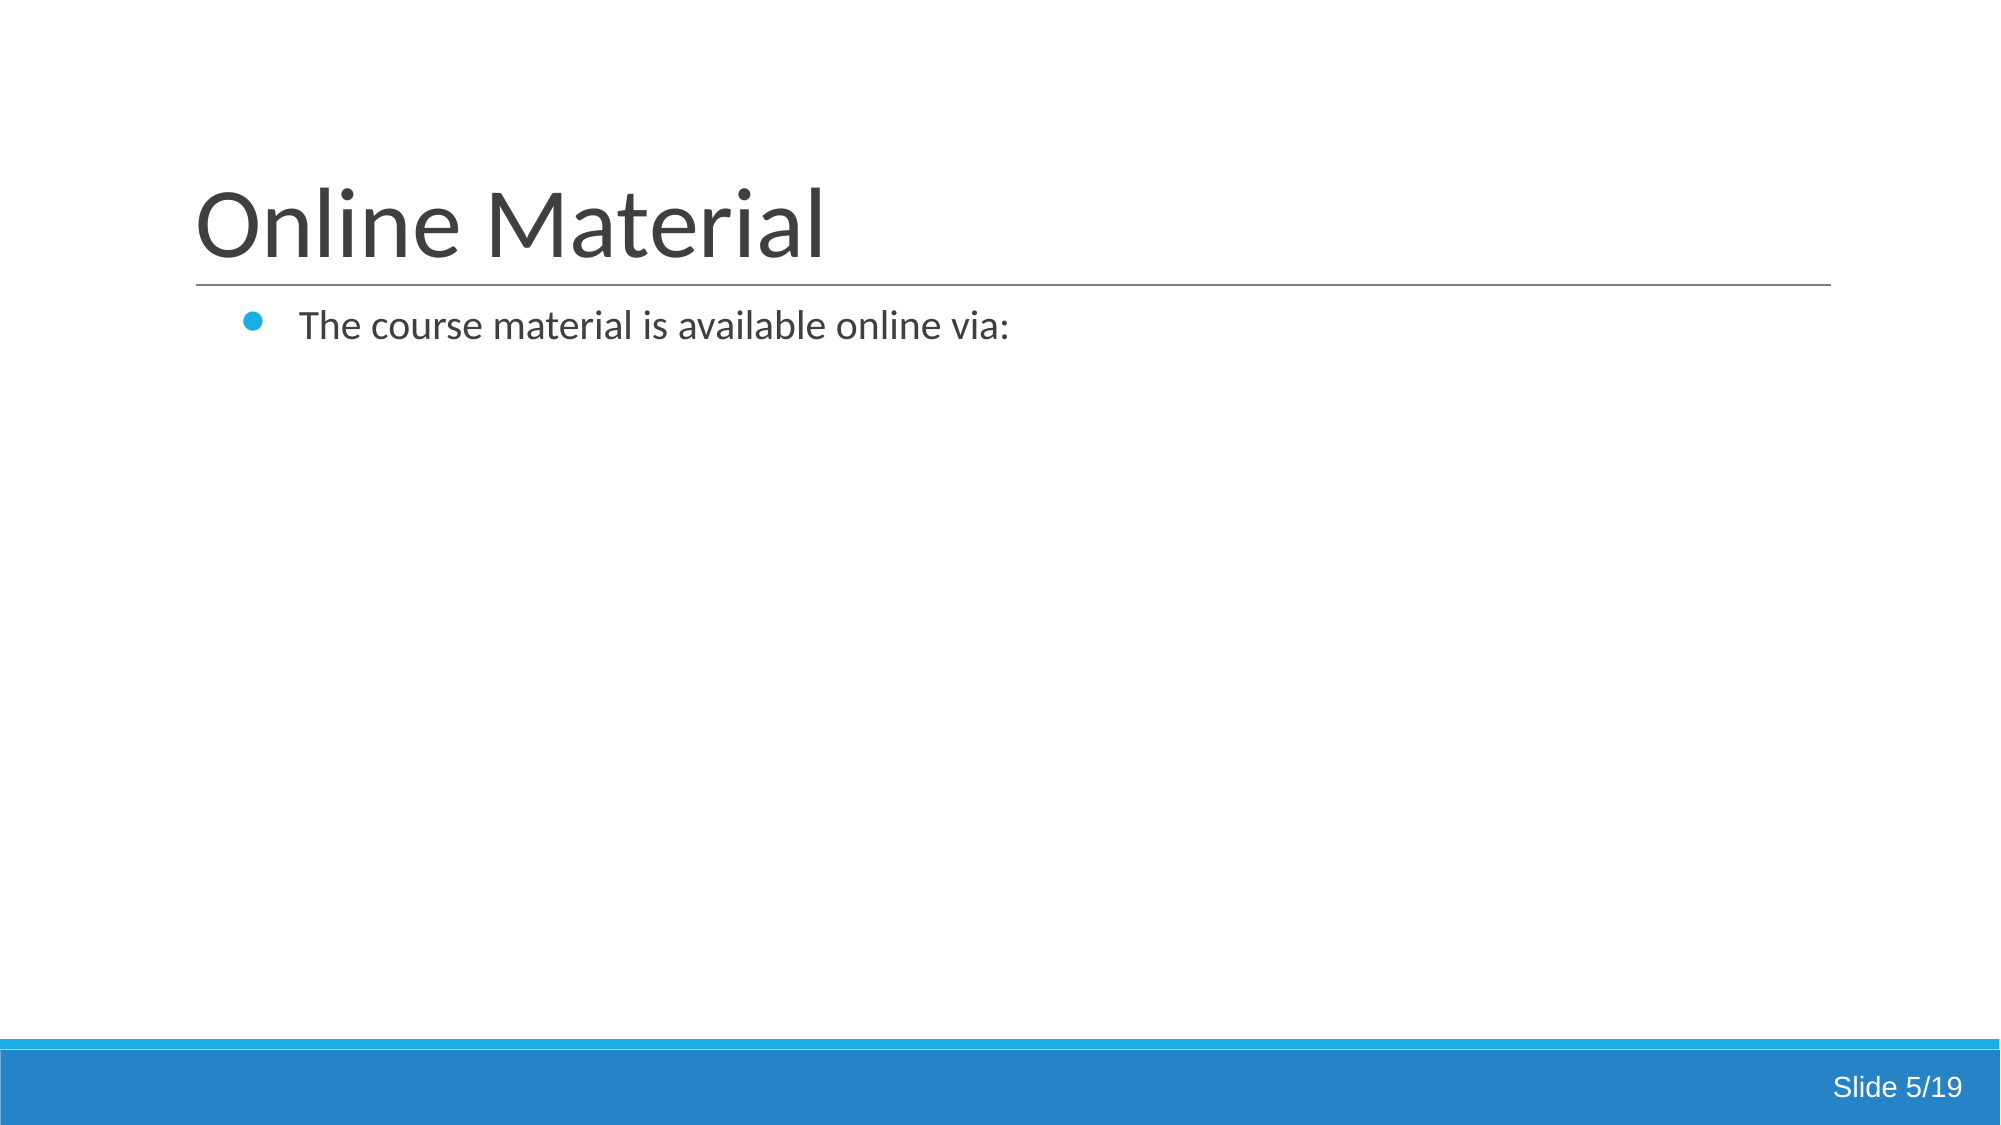

# Online Material

The course material is available online via:
Slide 5/19